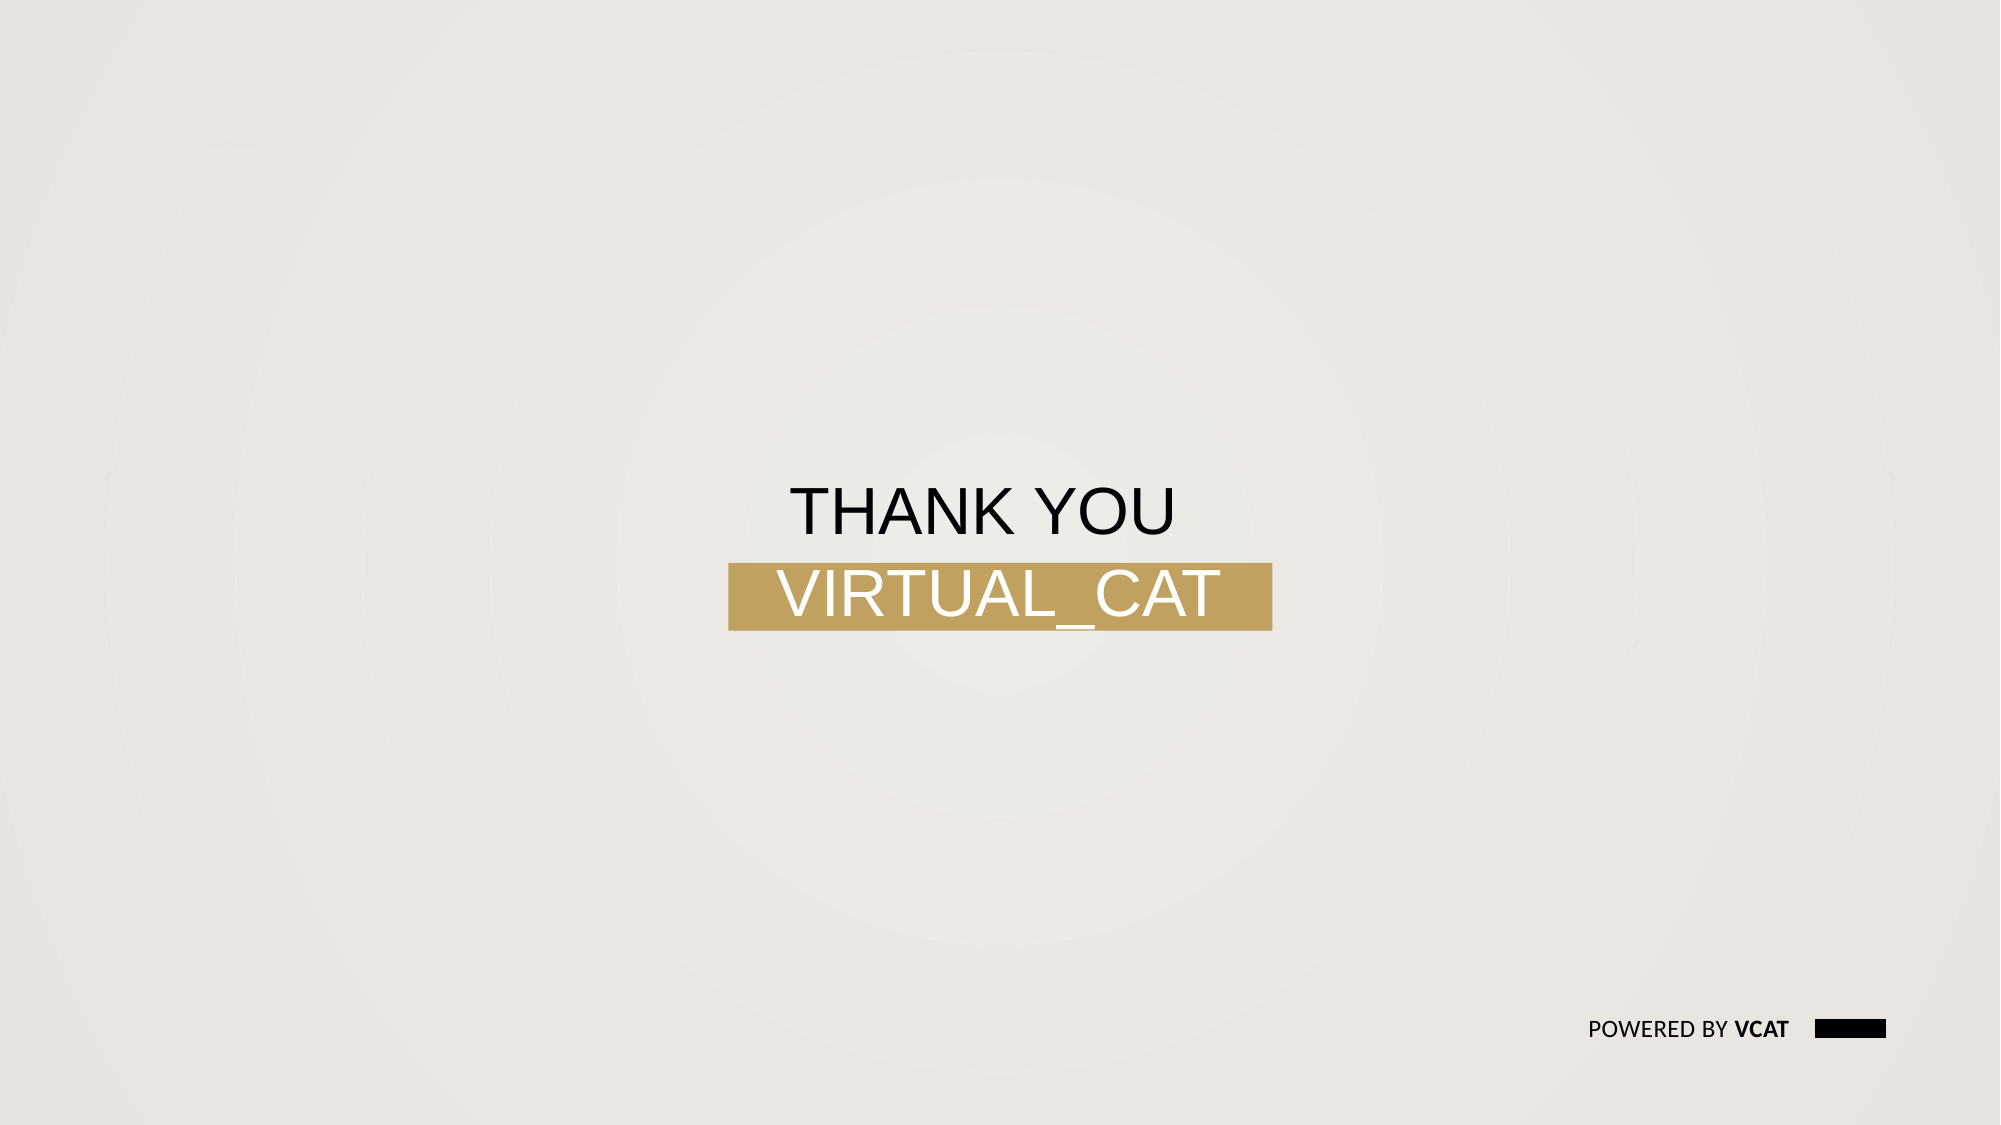

rhodeskesi
THANK YOU
VIRTUAL_CAT

POWERED BY VCAT